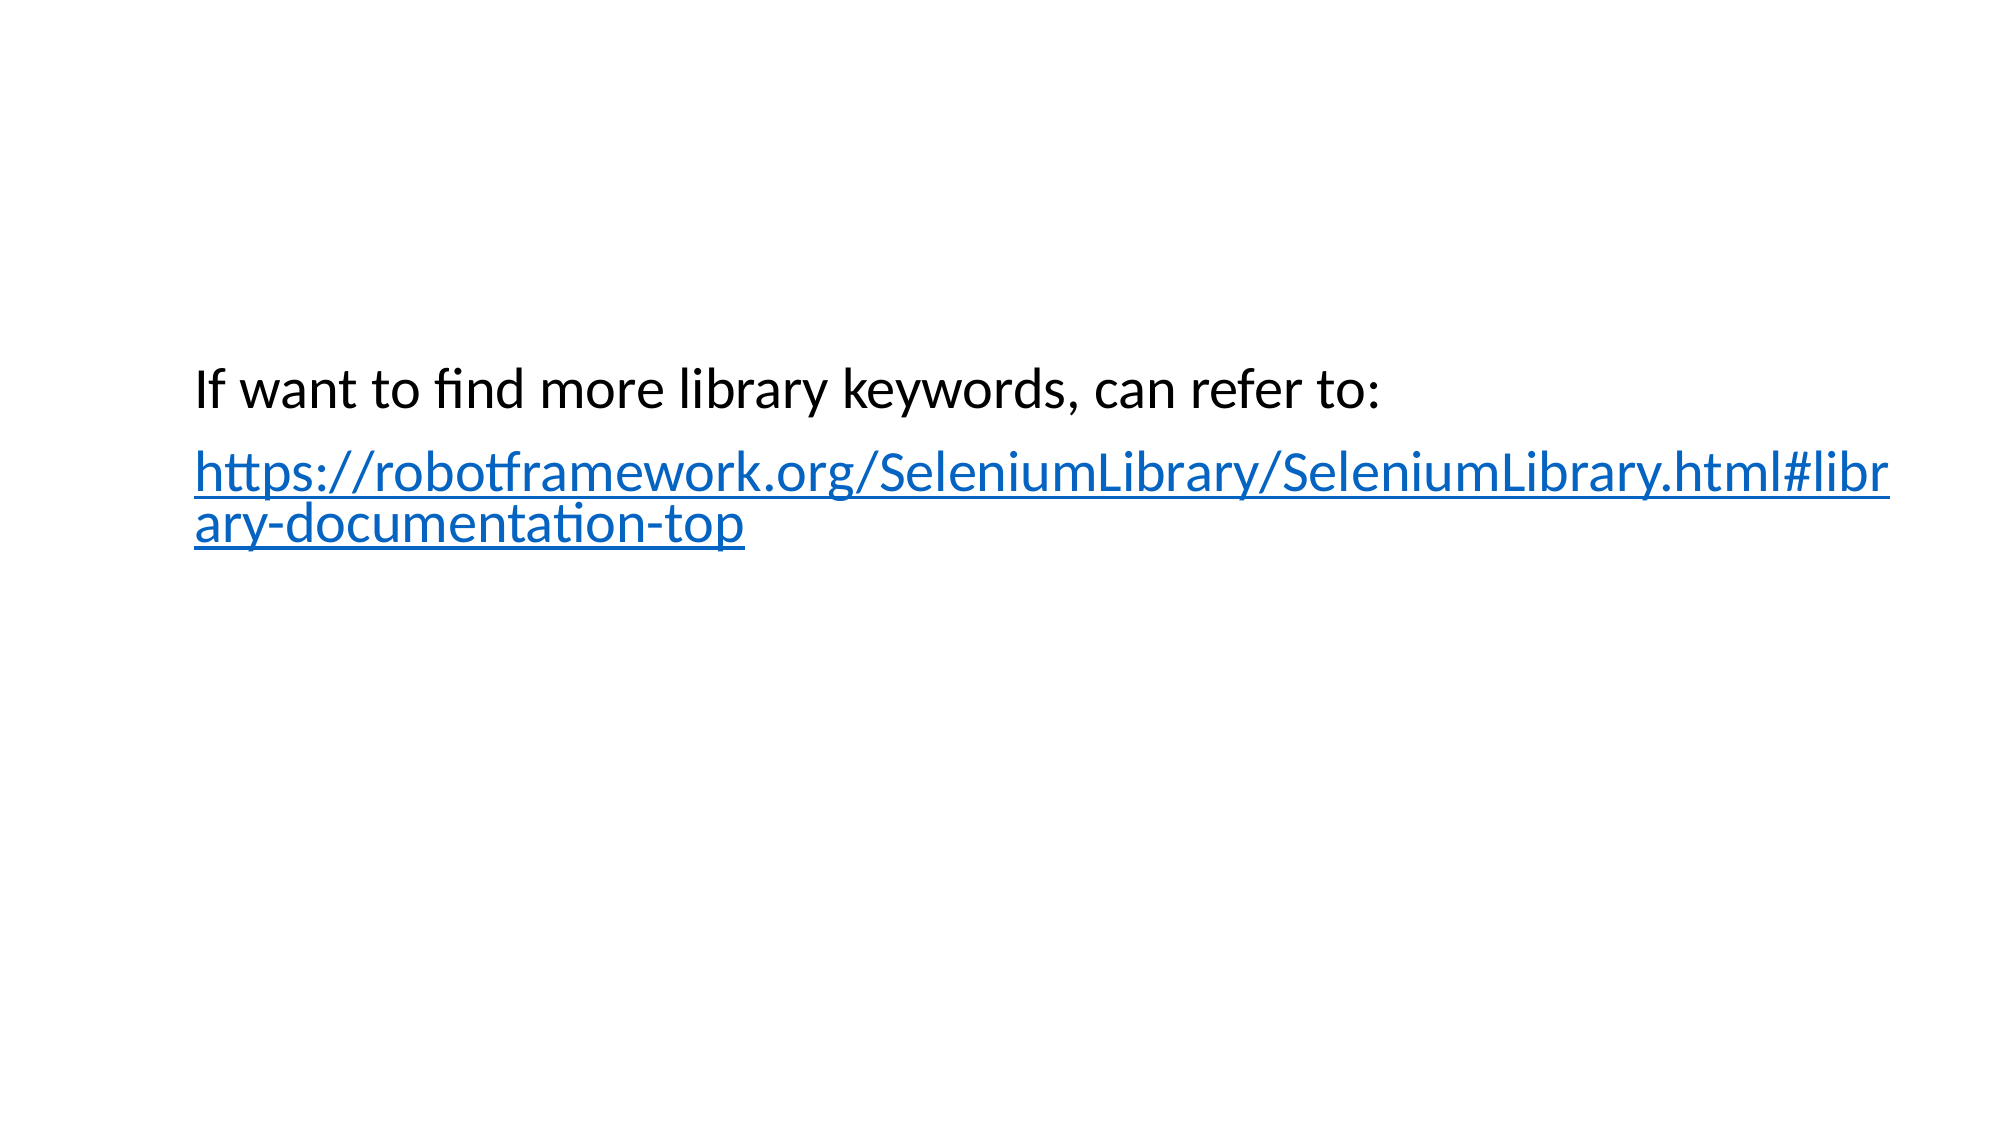

If want to find more library keywords, can refer to:
https://robotframework.org/SeleniumLibrary/SeleniumLibrary.html#library-documentation-top